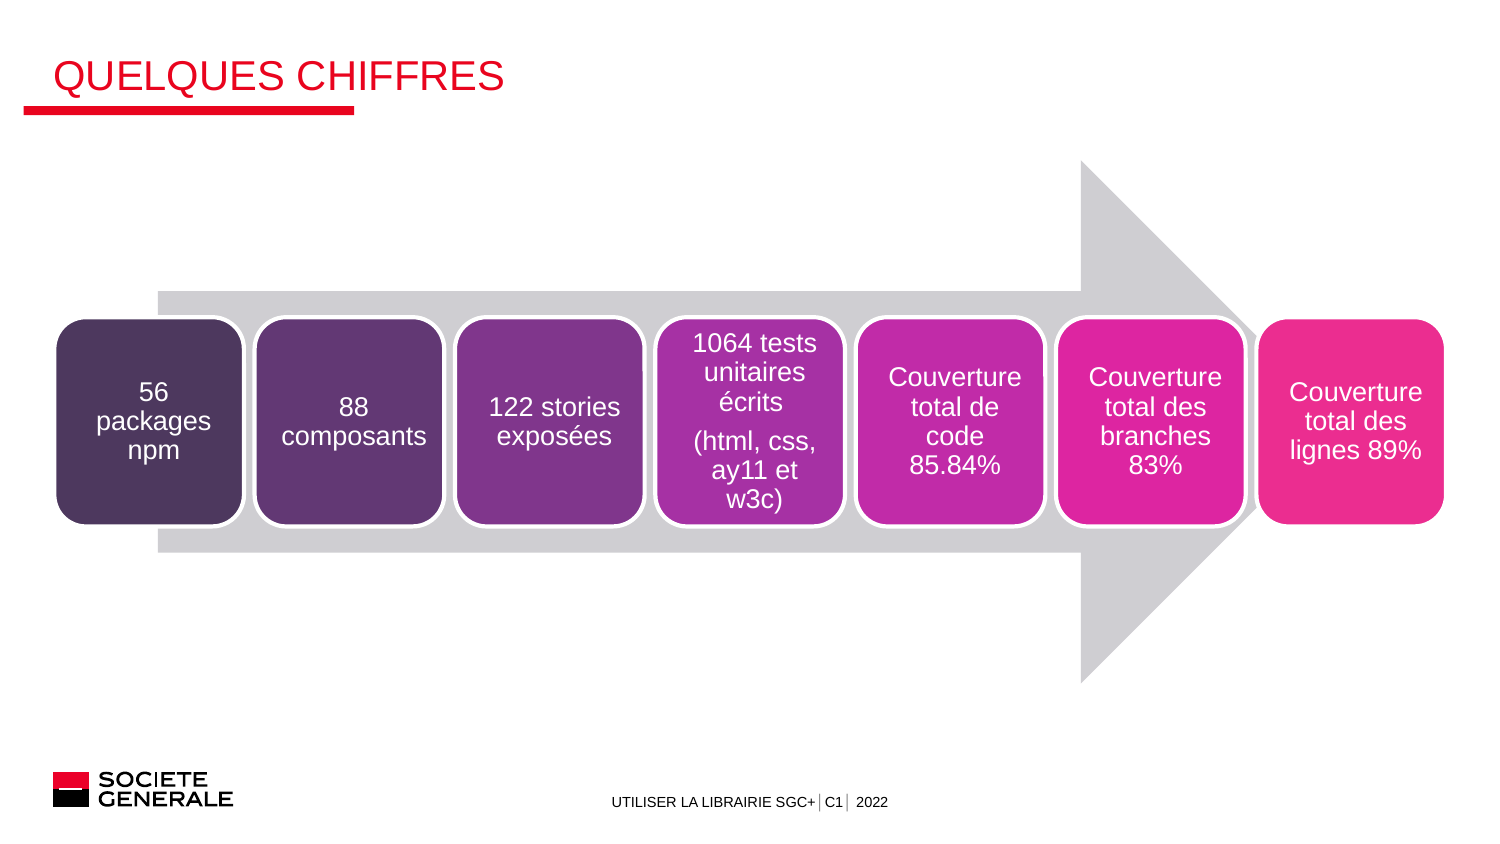

# Quelques chiffres
56 packages npm
88 composants
122 stories exposées
1064 tests unitaires écrits
(html, css, ay11 et w3c)
Couverture total de code 85.84%
Couverture total des branches 83%
Couverture total des lignes 89%